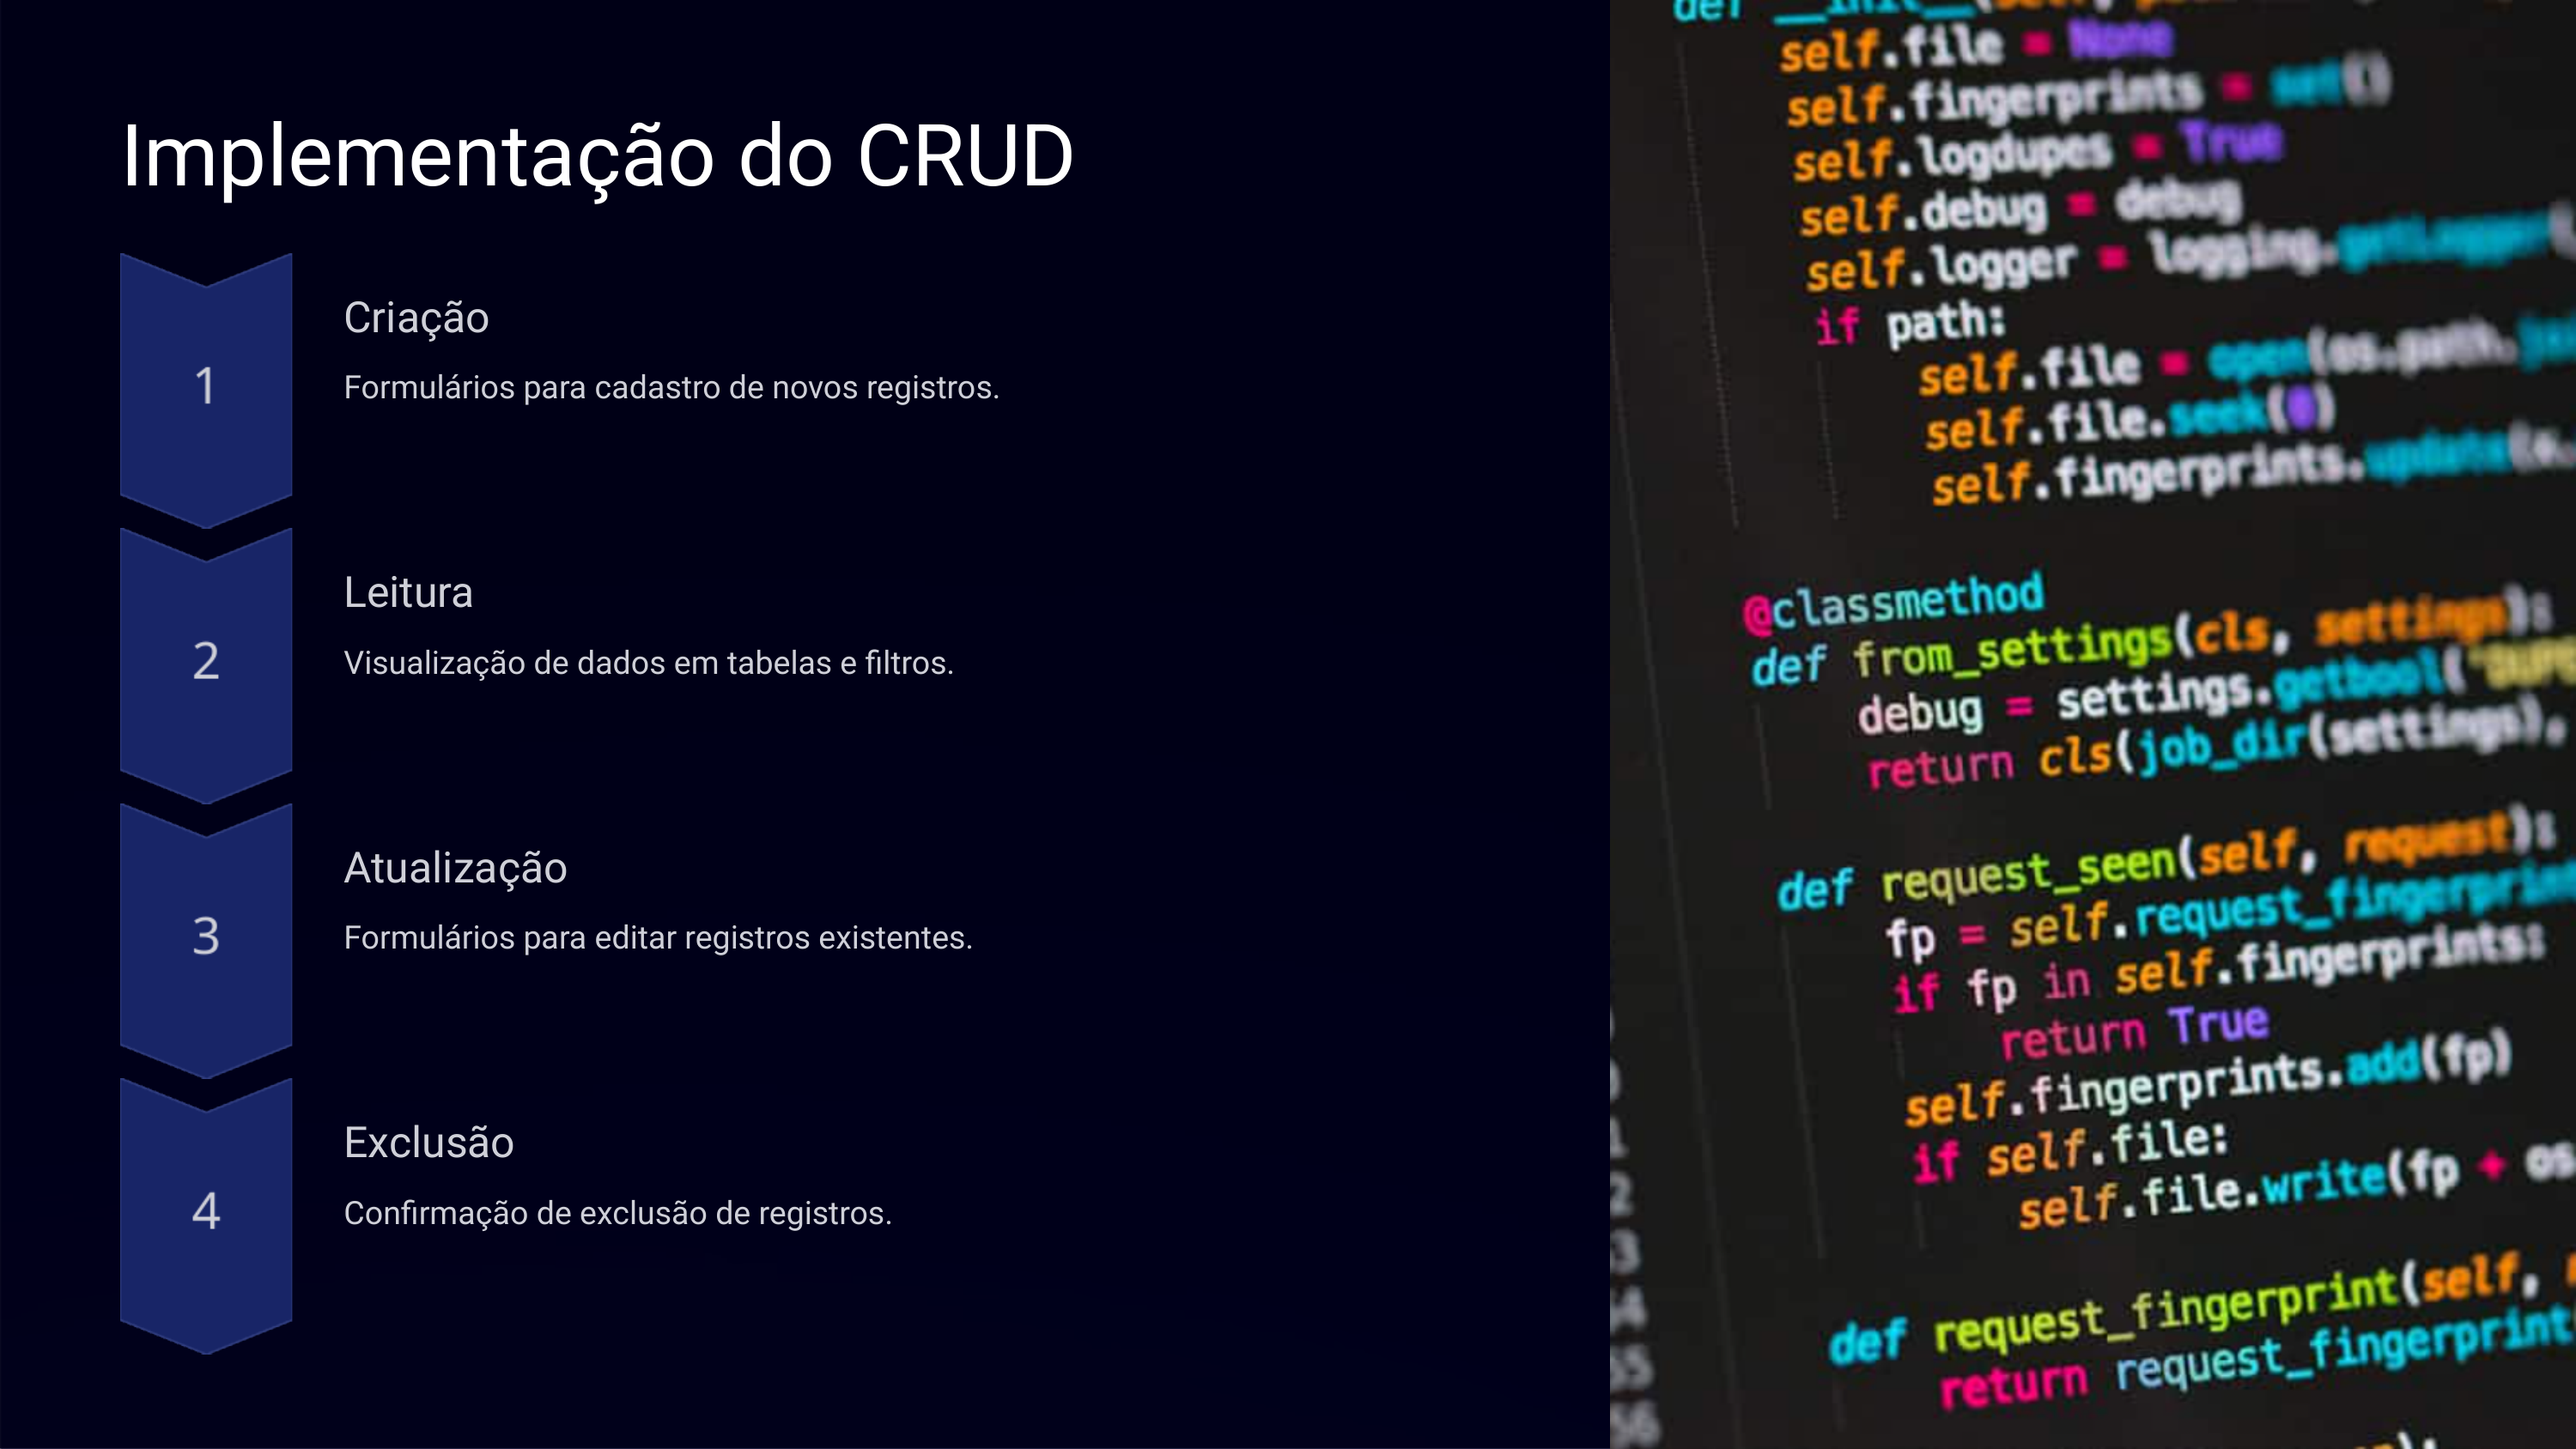

Implementação do CRUD

Criação
Formulários para cadastro de novos registros.

Leitura
Visualização de dados em tabelas e filtros.

Atualização
Formulários para editar registros existentes.

Exclusão
Confirmação de exclusão de registros.